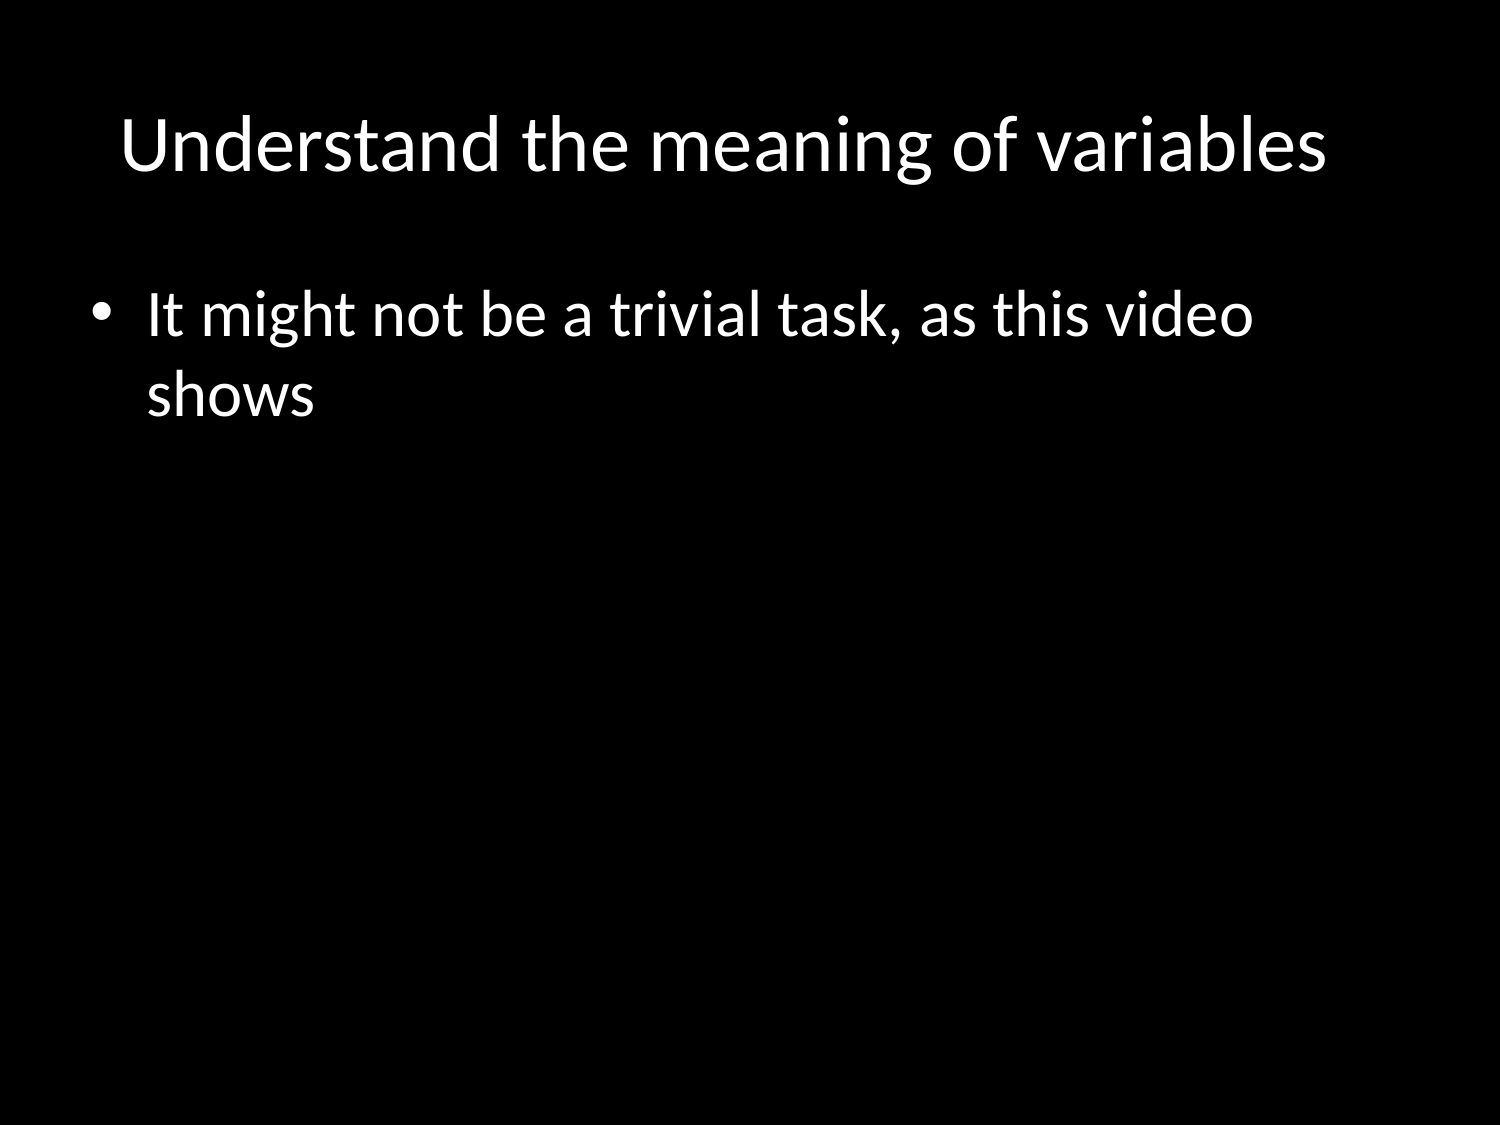

# Understand the meaning of variables
It might not be a trivial task, as this video shows